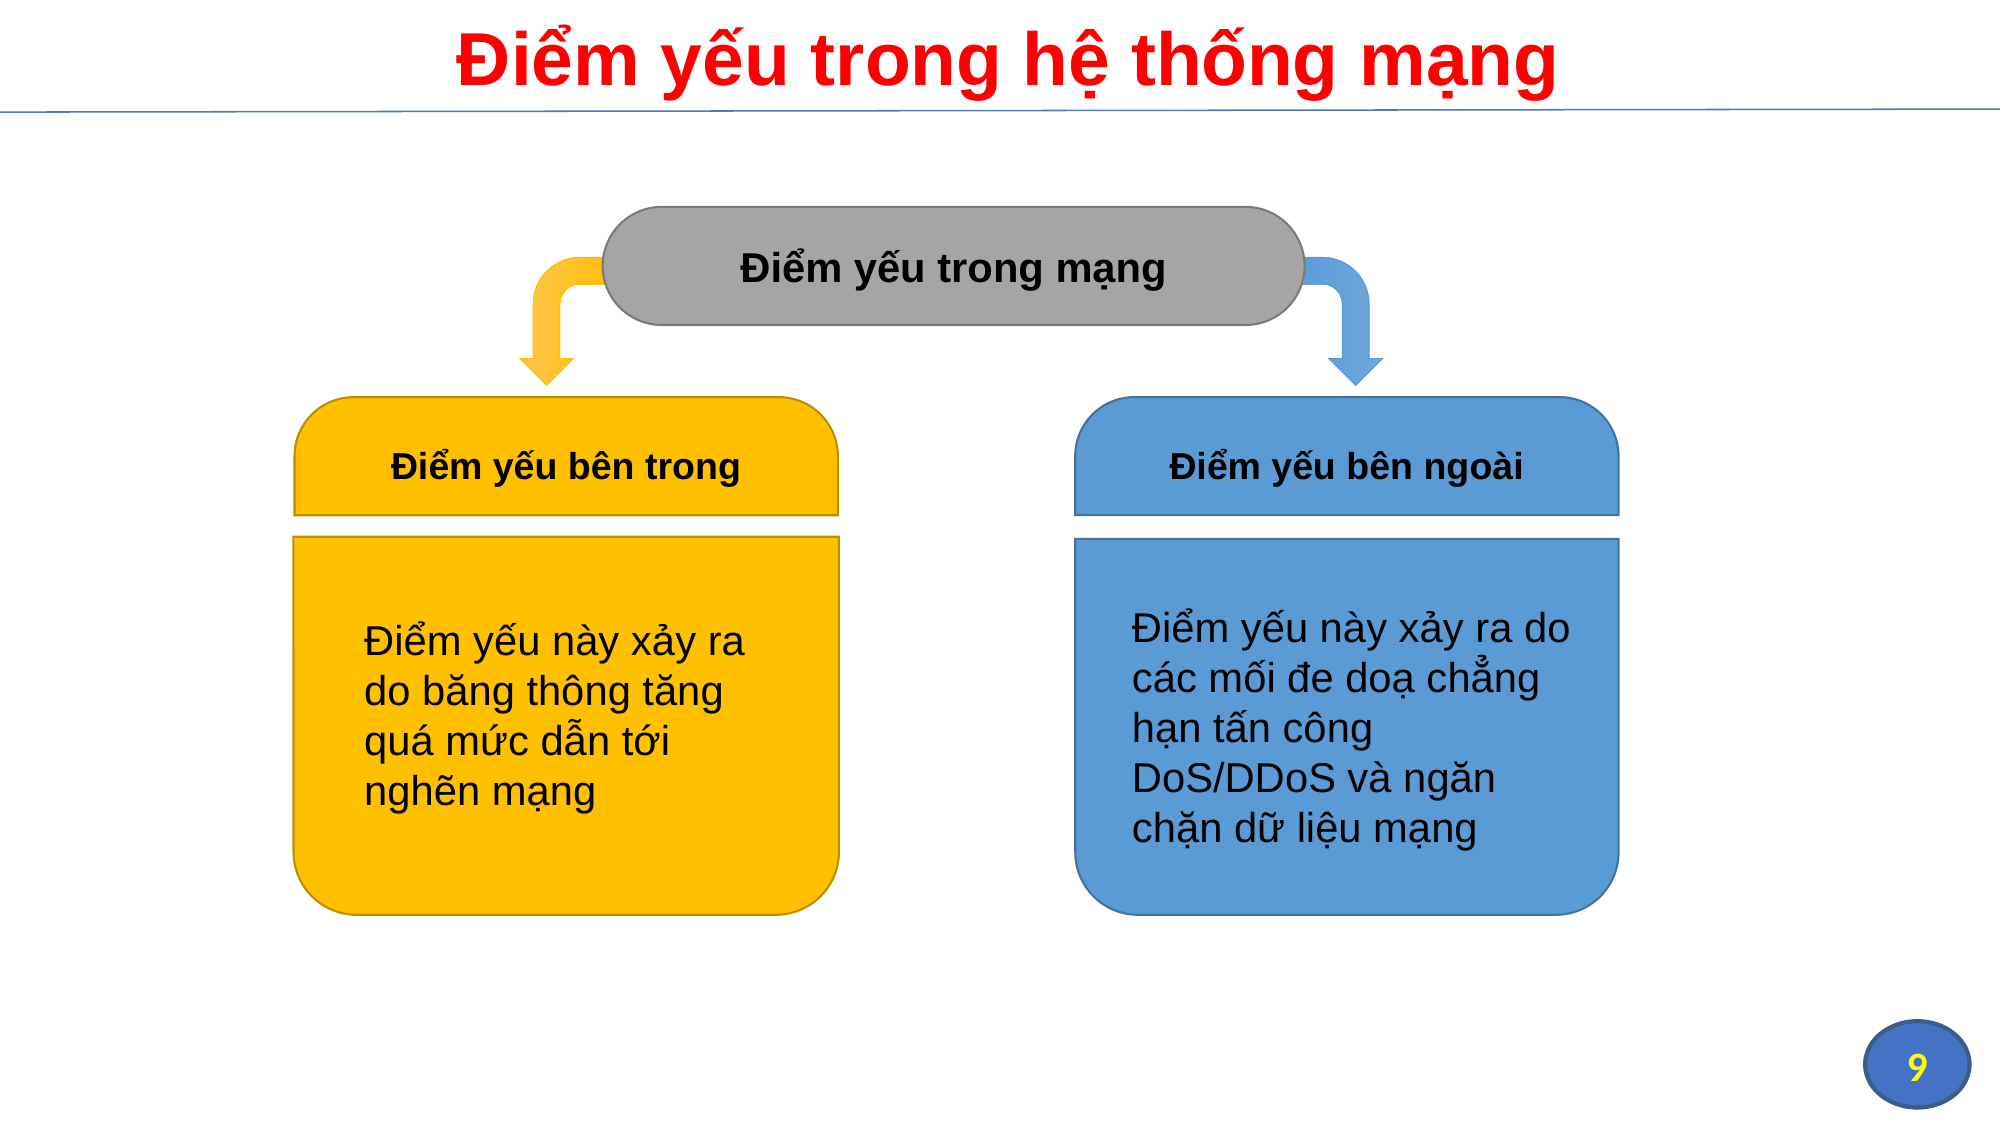

Điểm yếu trong hệ thống mạng
Điểm yếu trong mạng

Điểm yếu bên ngoài

Điểm yếu bên trong

Điểm yếu này xảy ra do các mối đe doạ chẳng hạn tấn công DoS/DDoS và ngăn chặn dữ liệu mạng
Điểm yếu này xảy ra do băng thông tăng quá mức dẫn tới nghẽn mạng
9